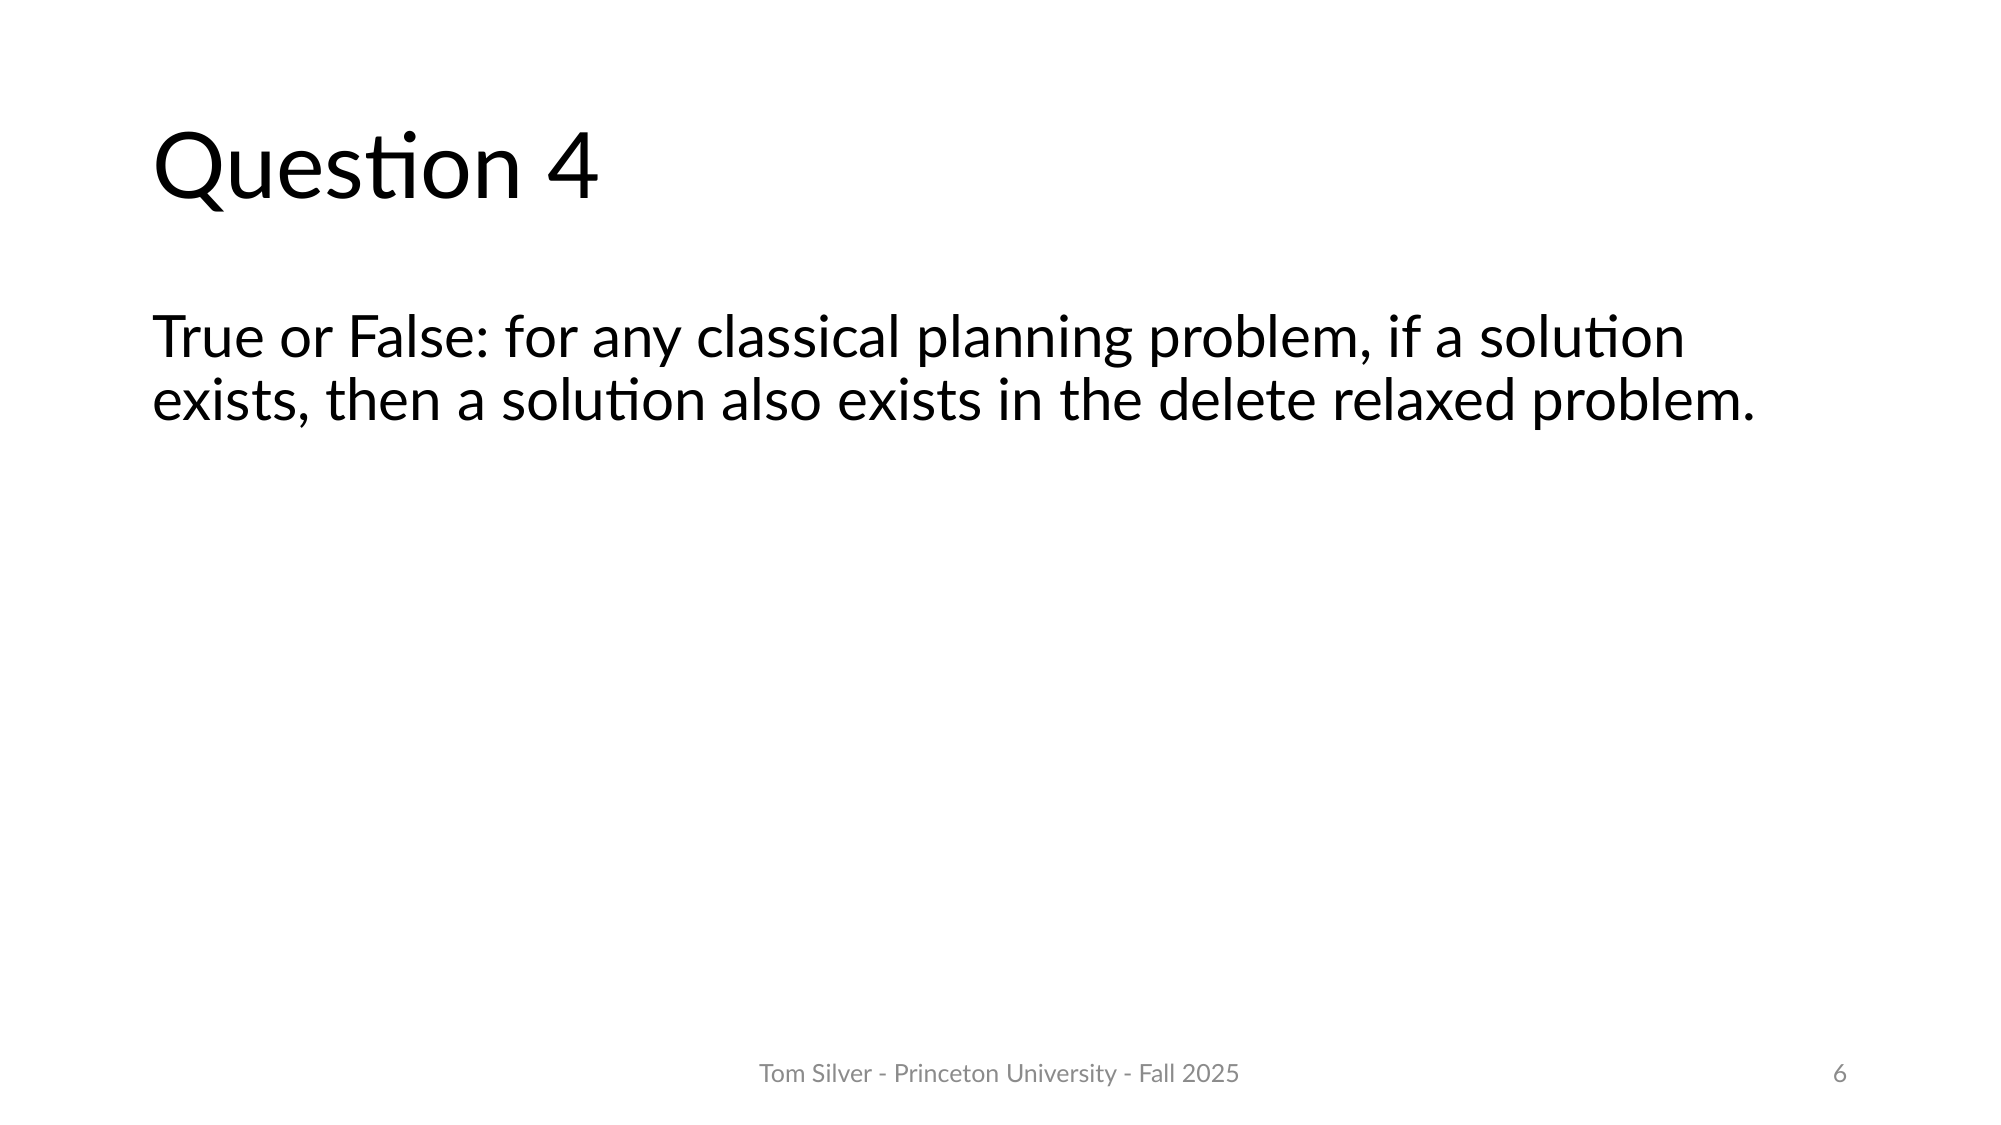

# Question 4
True or False: for any classical planning problem, if a solution exists, then a solution also exists in the delete relaxed problem.
Tom Silver - Princeton University - Fall 2025
6